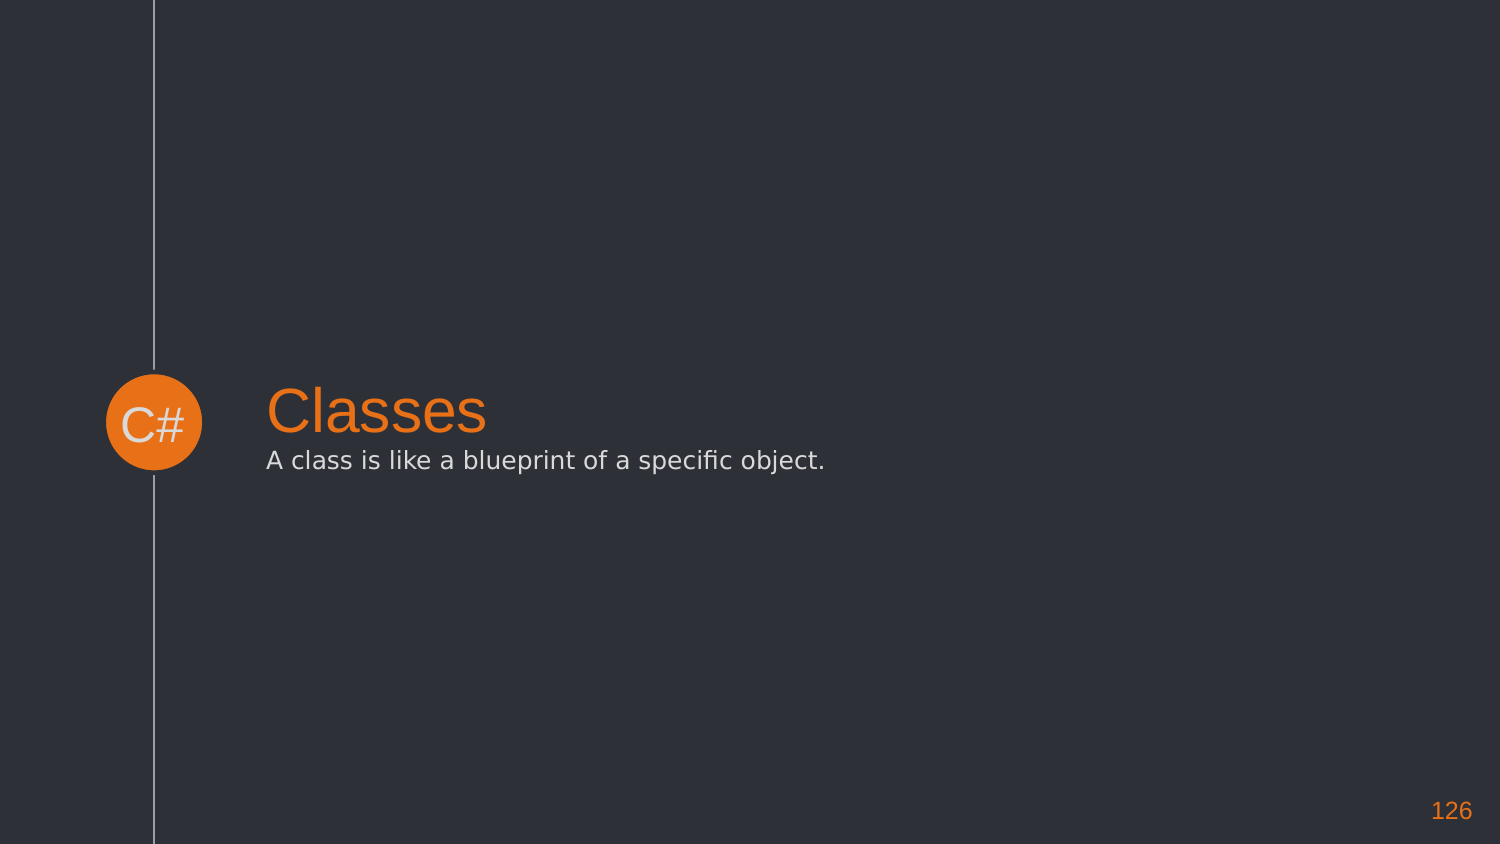

C#
# Classes A class is like a blueprint of a specific object.
126